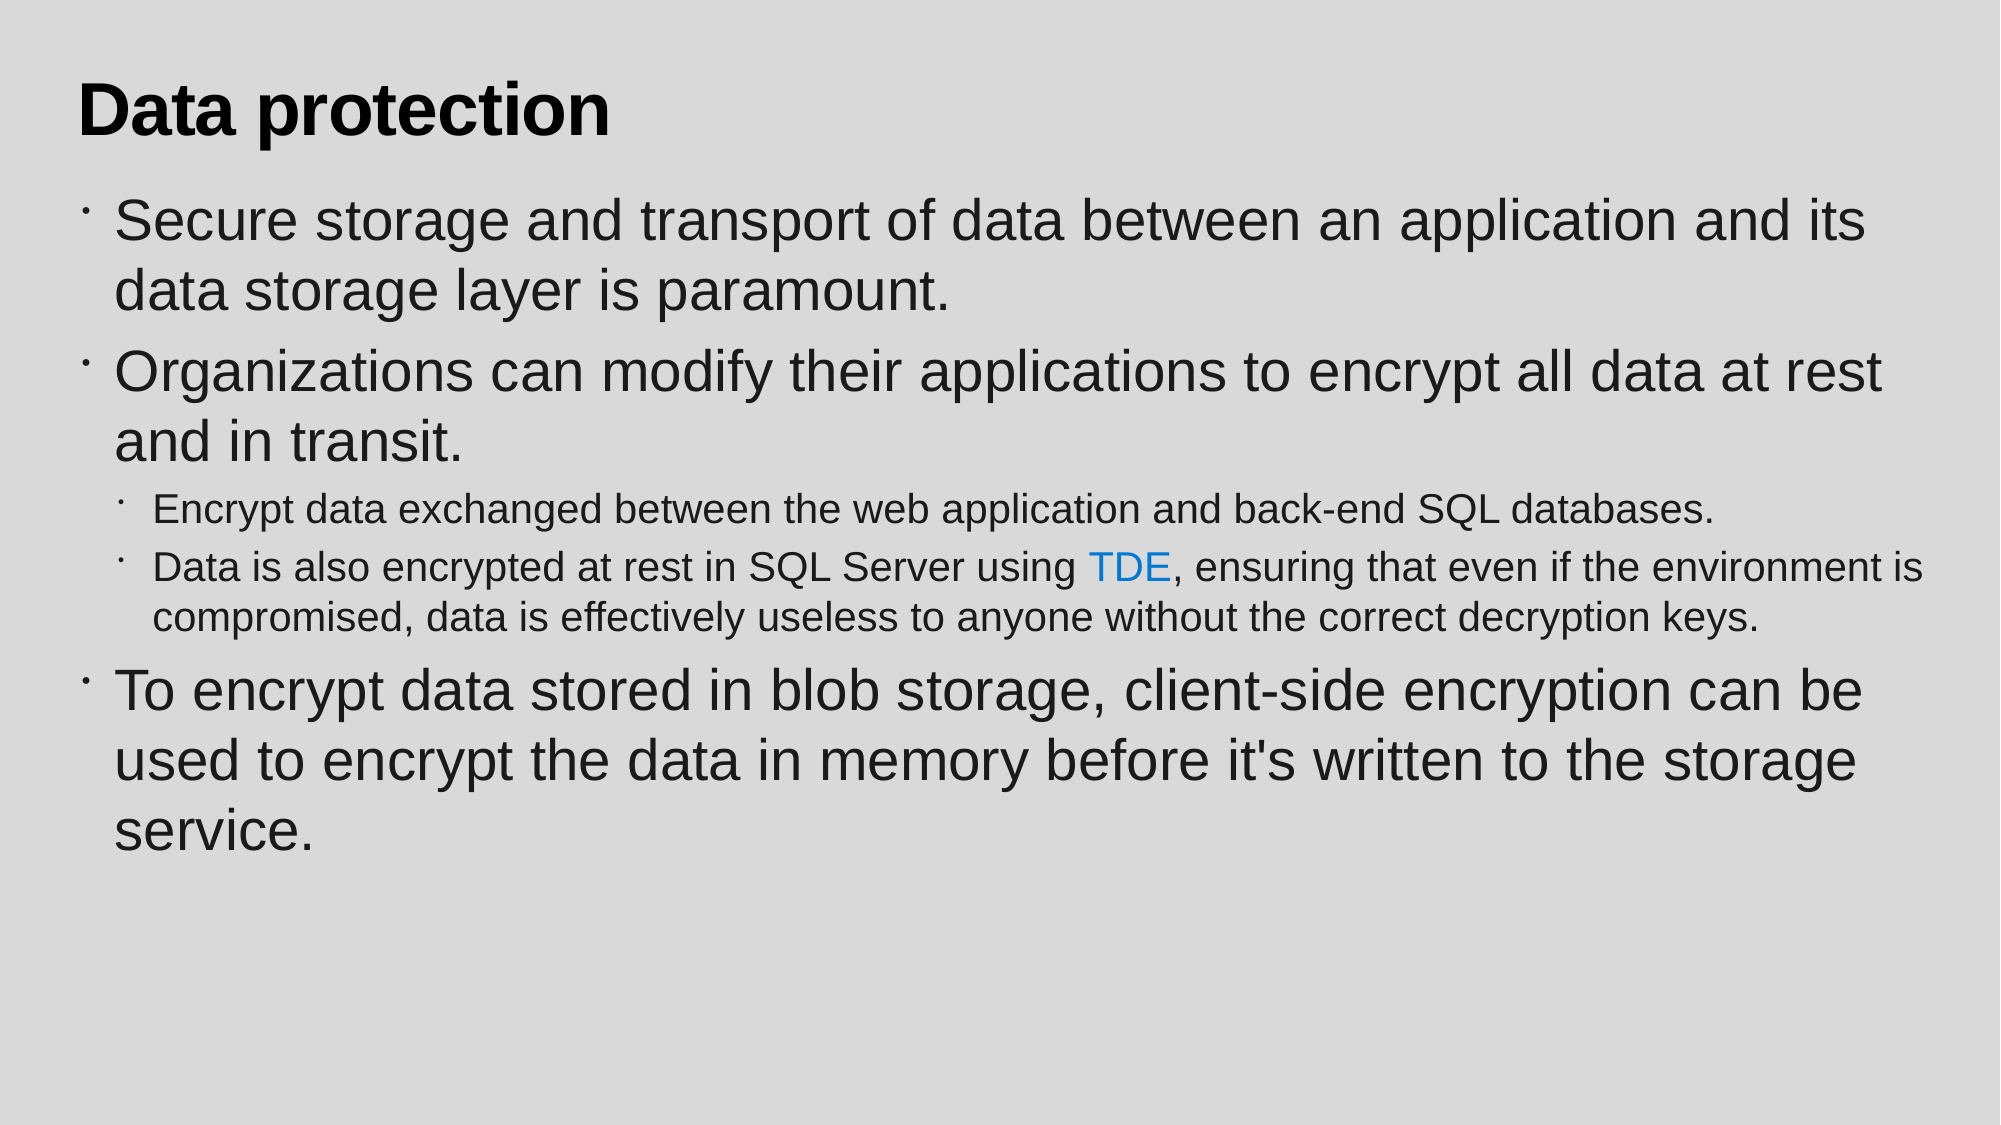

# Data protection
Secure storage and transport of data between an application and its data storage layer is paramount.
Organizations can modify their applications to encrypt all data at rest and in transit.
Encrypt data exchanged between the web application and back-end SQL databases.
Data is also encrypted at rest in SQL Server using TDE, ensuring that even if the environment is compromised, data is effectively useless to anyone without the correct decryption keys.
To encrypt data stored in blob storage, client-side encryption can be used to encrypt the data in memory before it's written to the storage service.